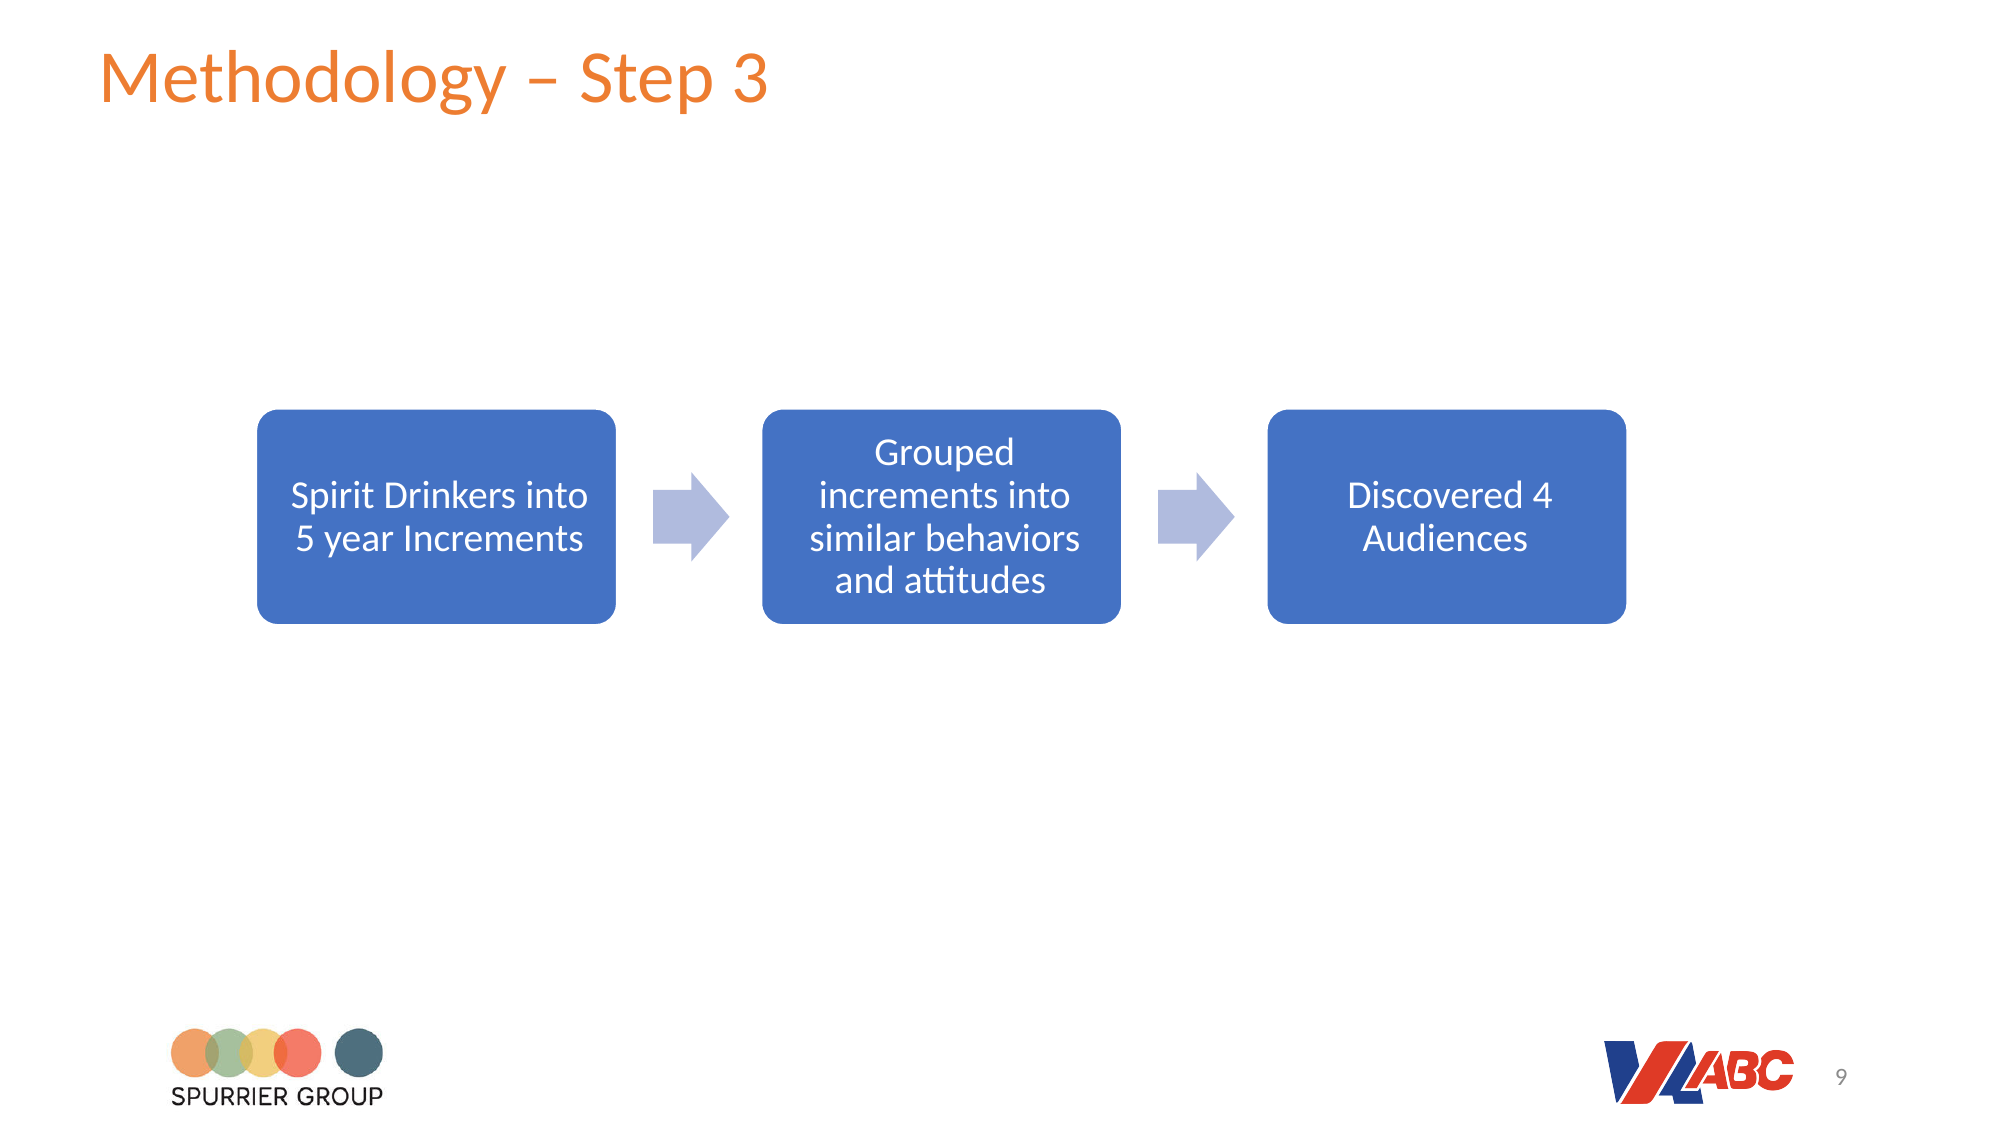

Methodology – Step 3
Spirit Drinkers into 5 year Increments

Grouped increments into similar behaviors and attitudes

Discovered 4 Audiences
9